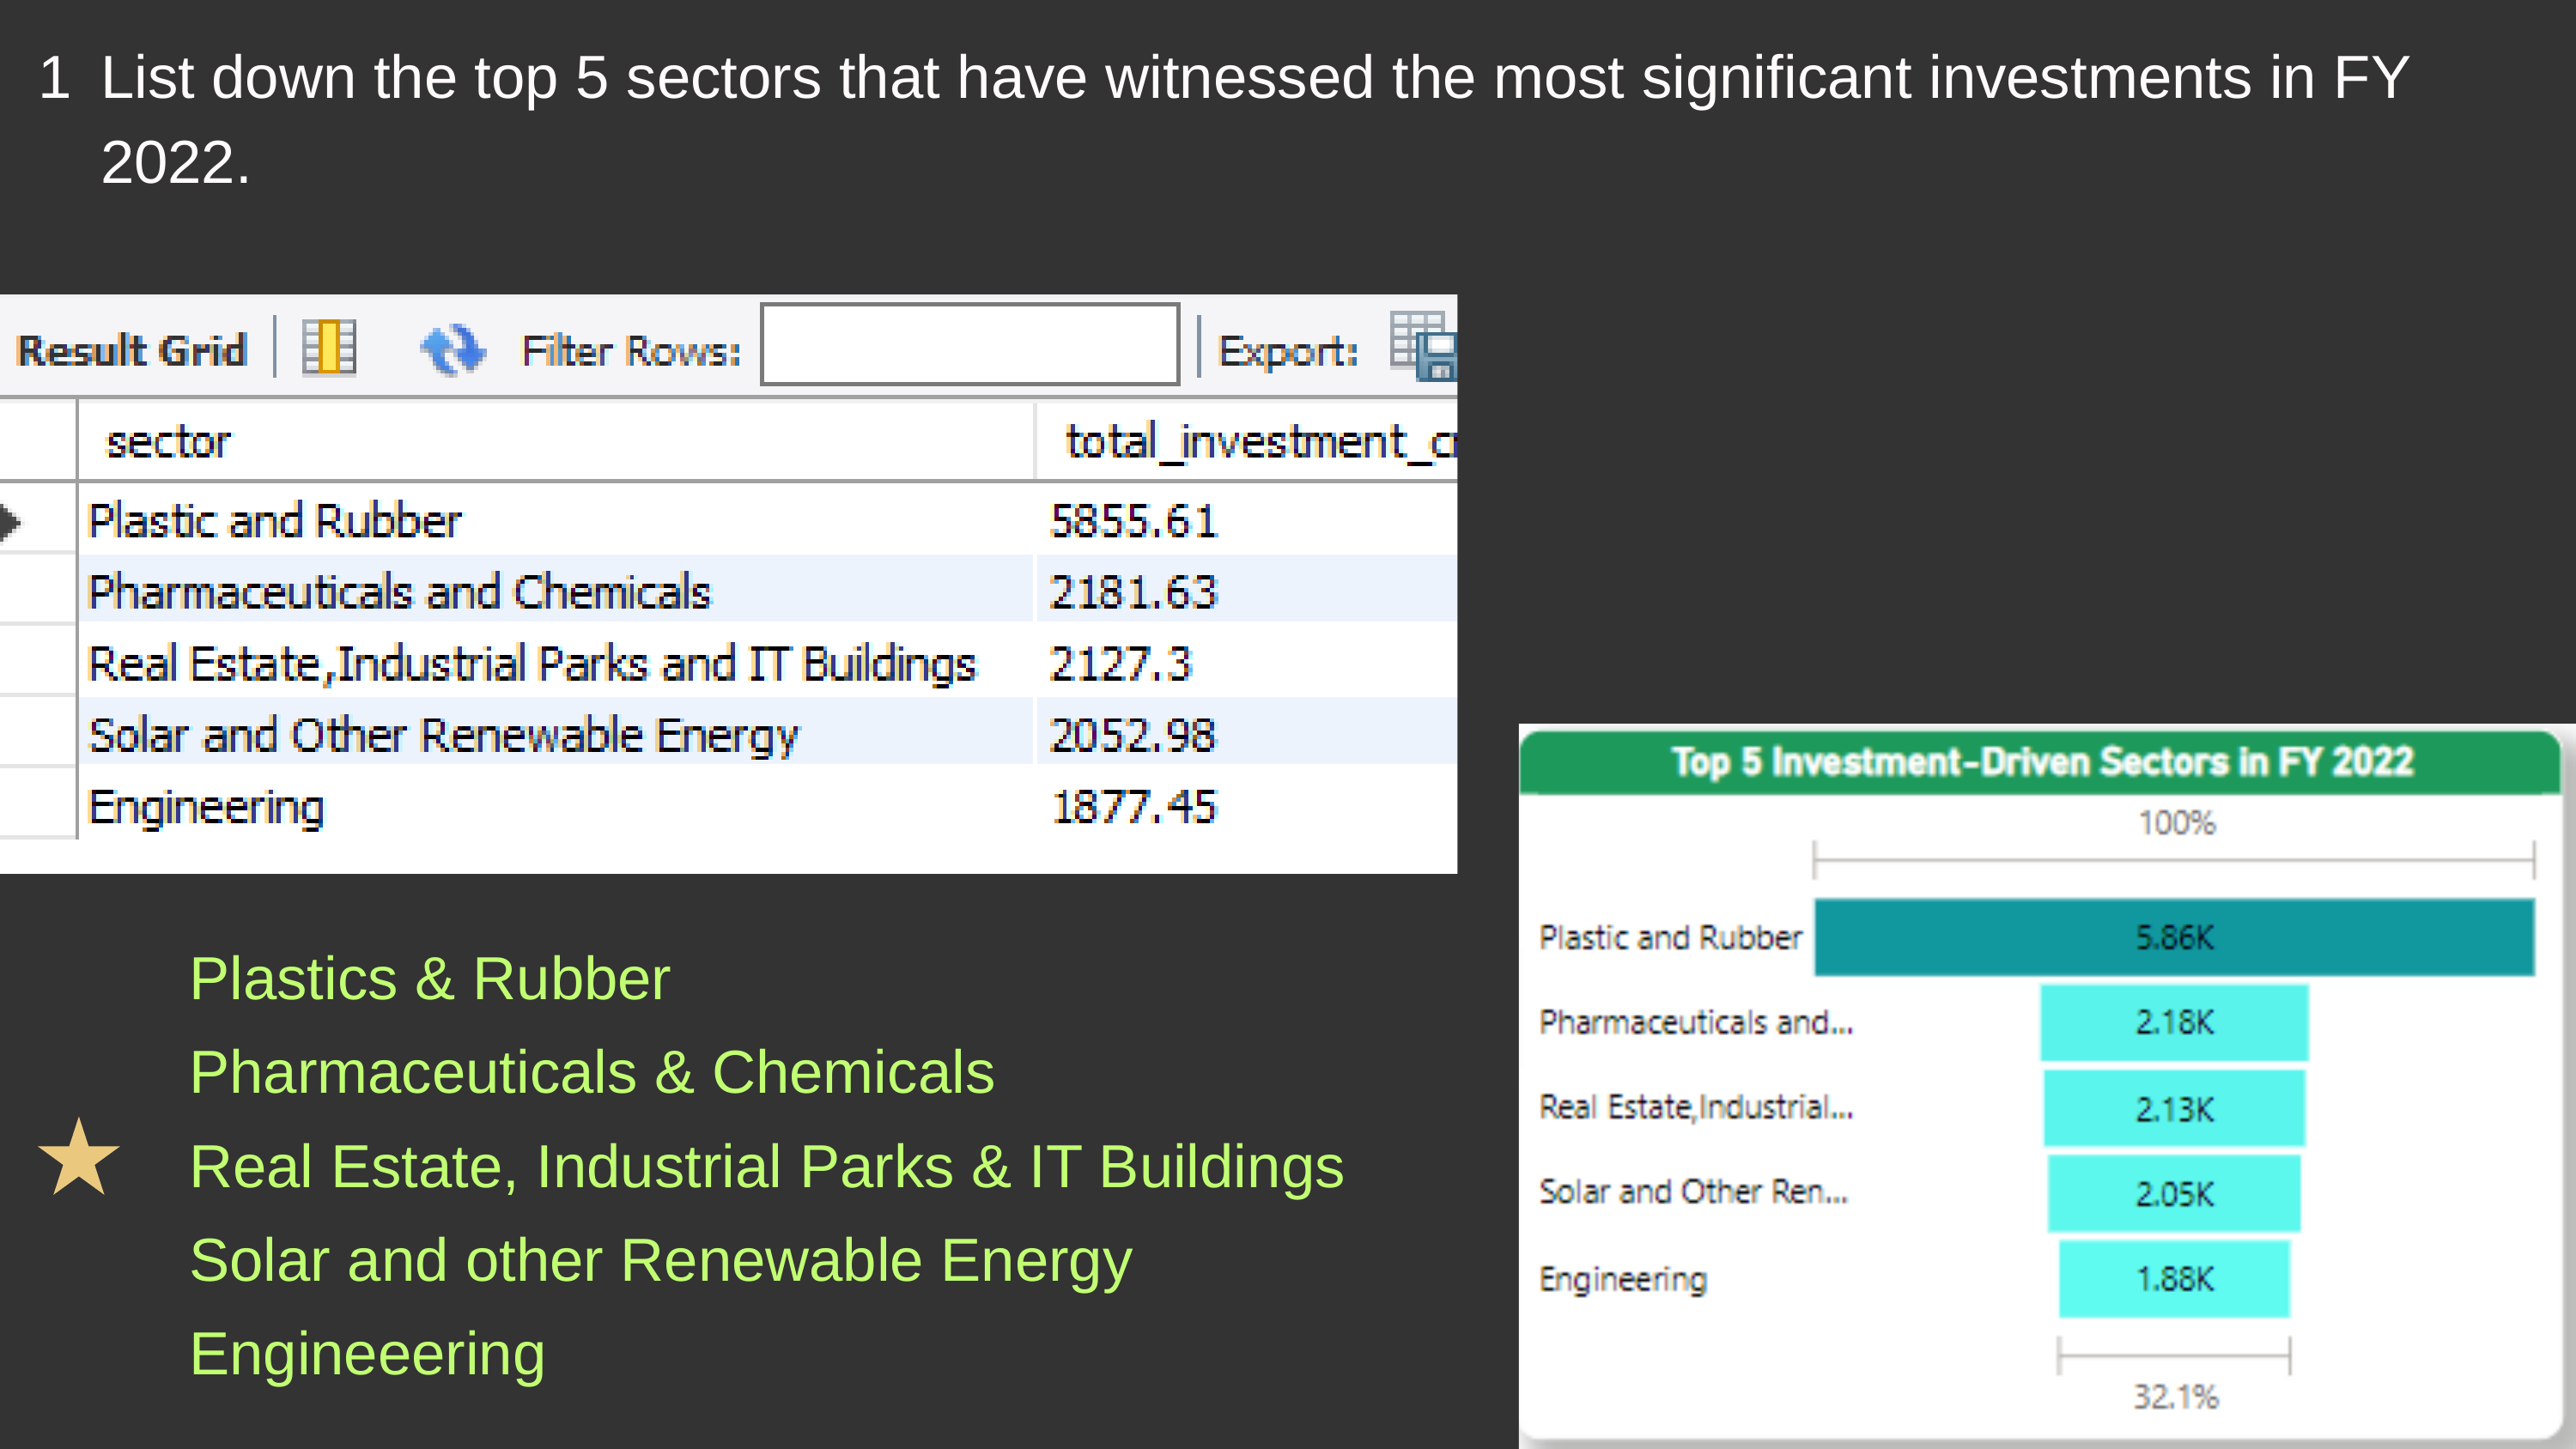

1
List down the top 5 sectors that have witnessed the most significant investments in FY 2022.

Plastics & Rubber
Pharmaceuticals & Chemicals
Real Estate, Industrial Parks & IT Buildings
Solar and other Renewable Energy
Engineeering